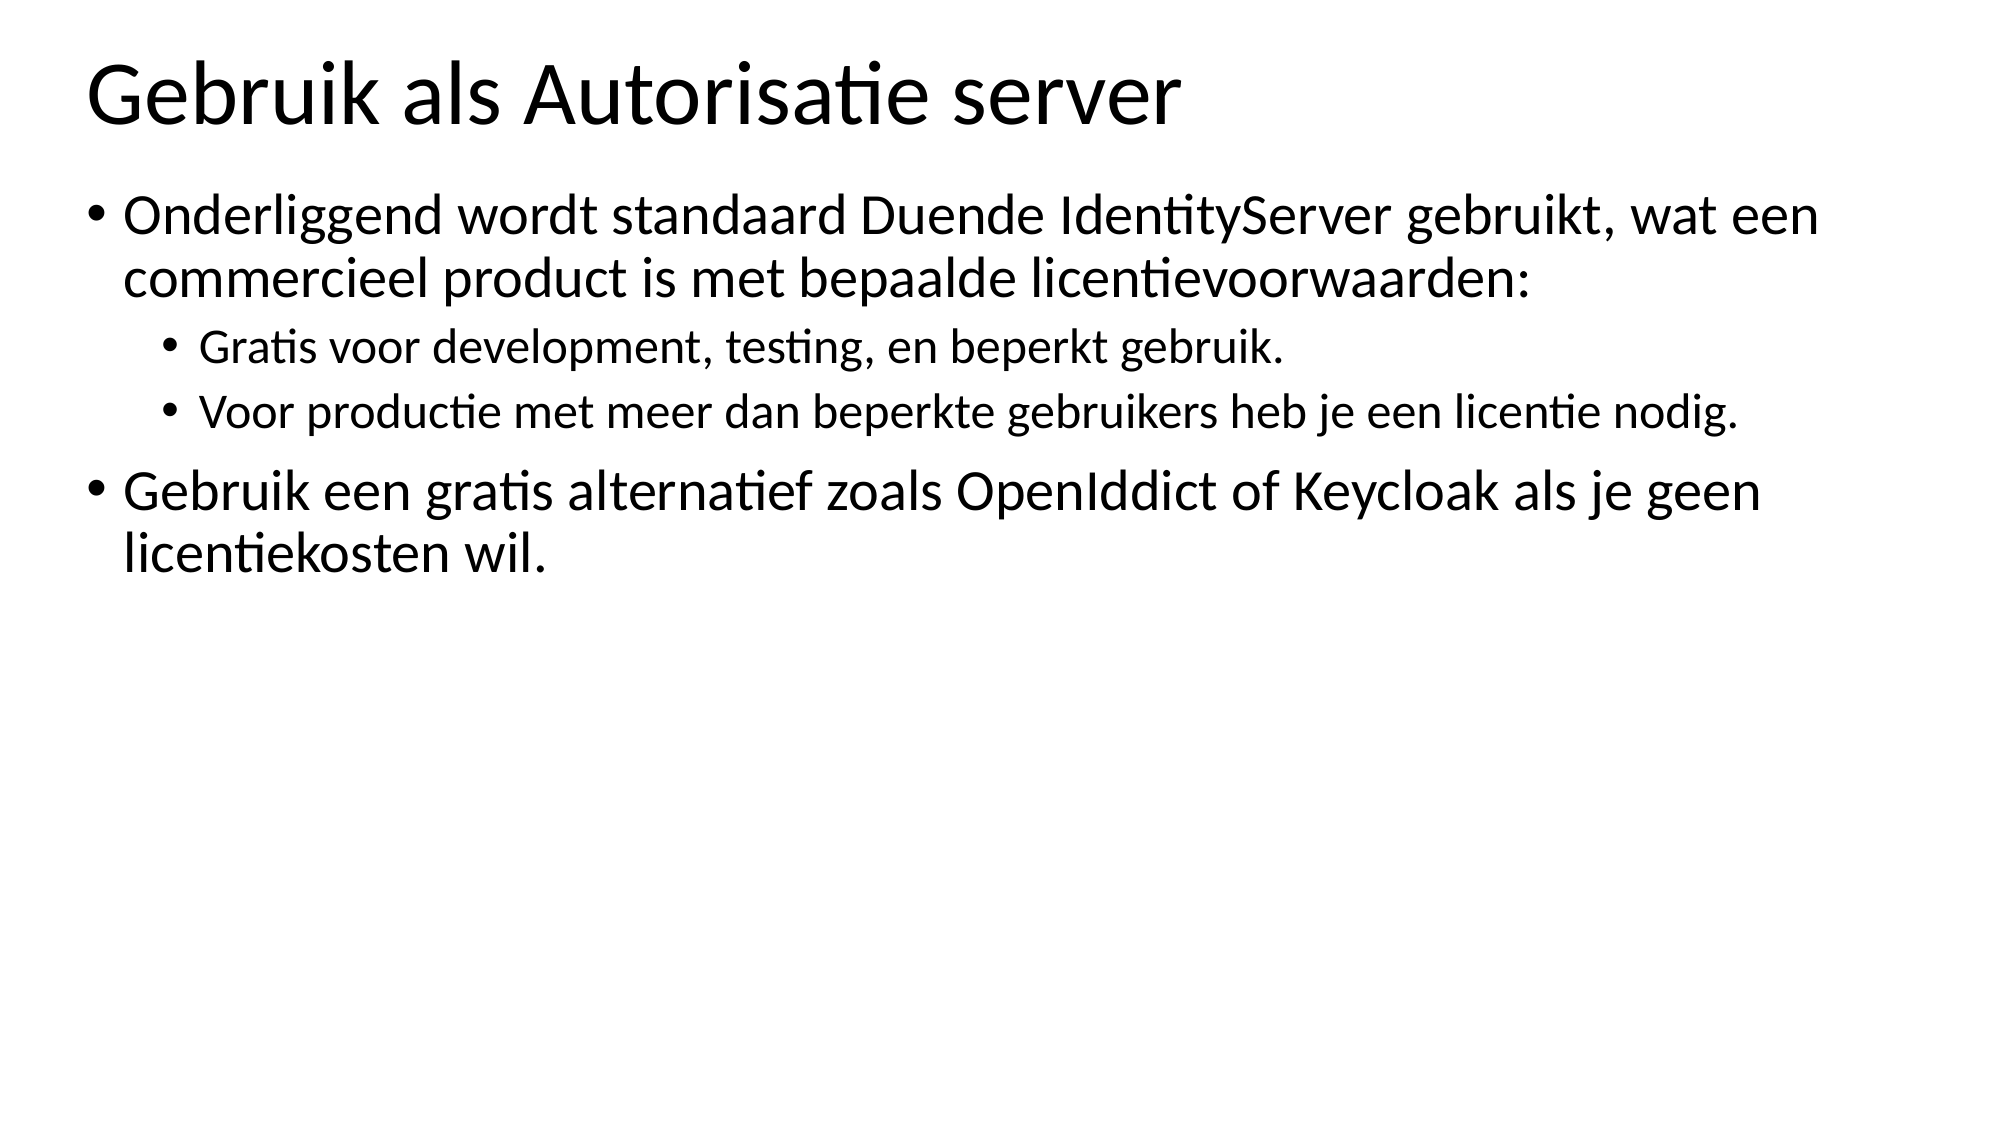

# Gebruik als Autorisatie server
Onderliggend wordt standaard Duende IdentityServer gebruikt, wat een commercieel product is met bepaalde licentievoorwaarden:
Gratis voor development, testing, en beperkt gebruik.
Voor productie met meer dan beperkte gebruikers heb je een licentie nodig.
Gebruik een gratis alternatief zoals OpenIddict of Keycloak als je geen licentiekosten wil.